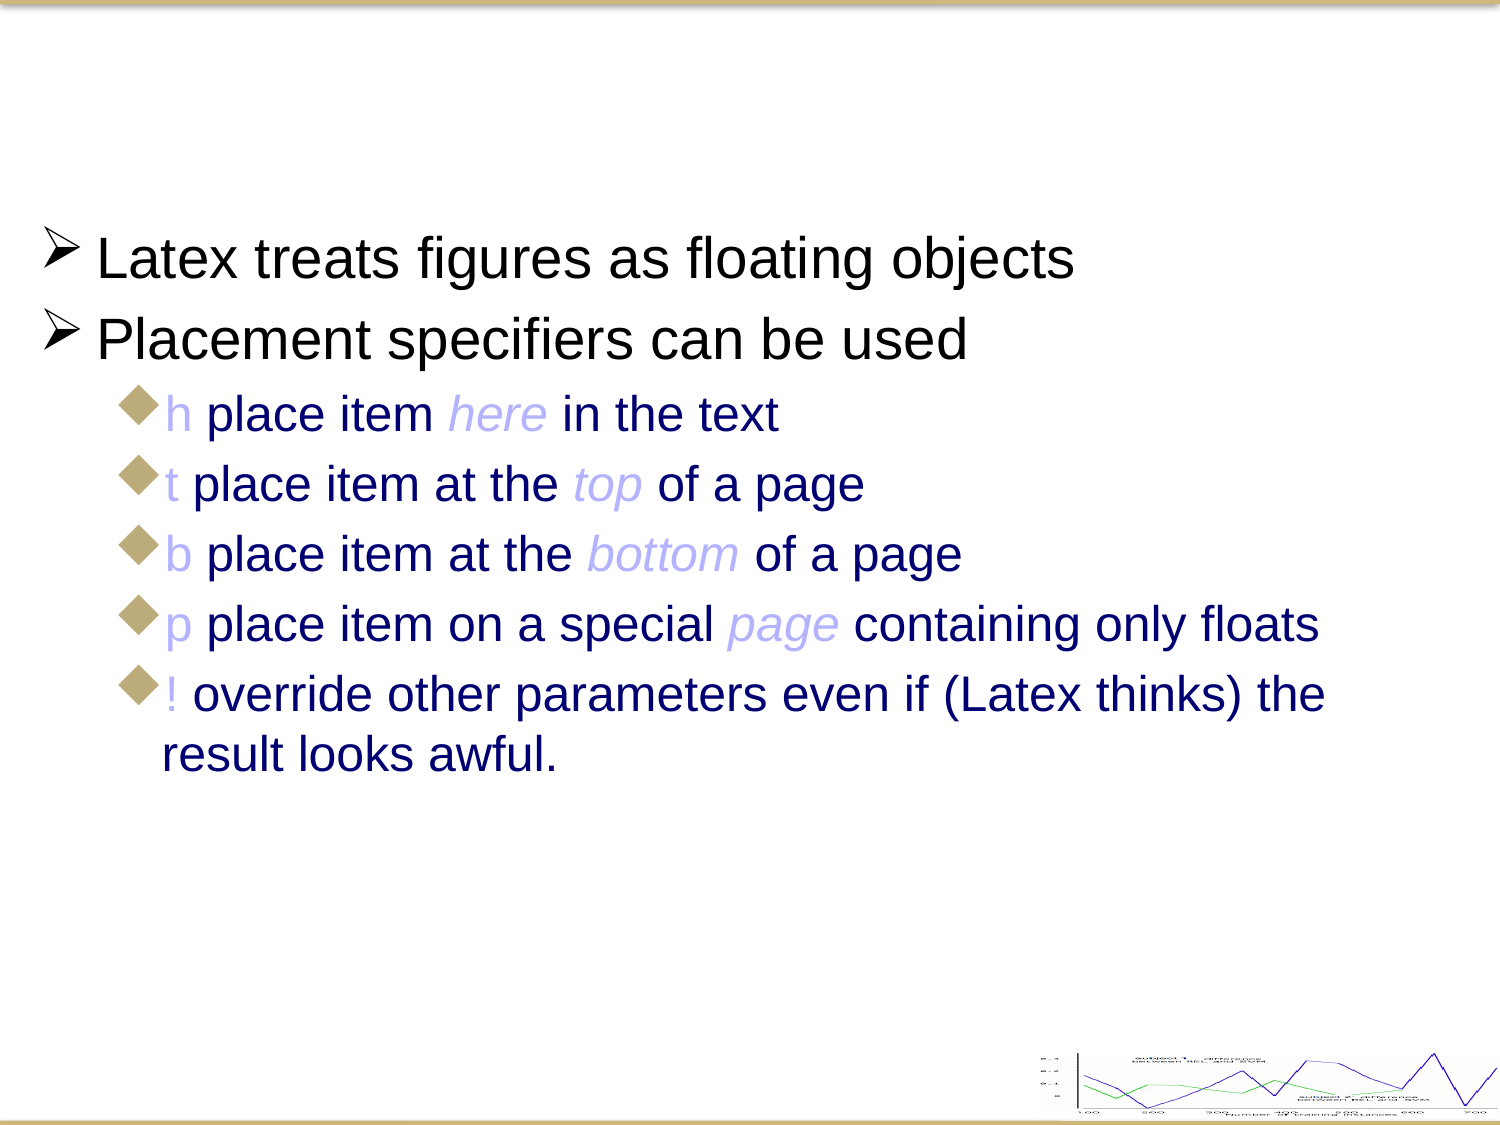

Latex treats figures as floating objects
Placement specifiers can be used
h place item here in the text
t place item at the top of a page
b place item at the bottom of a page
p place item on a special page containing only floats
! override other parameters even if (Latex thinks) the result looks awful.